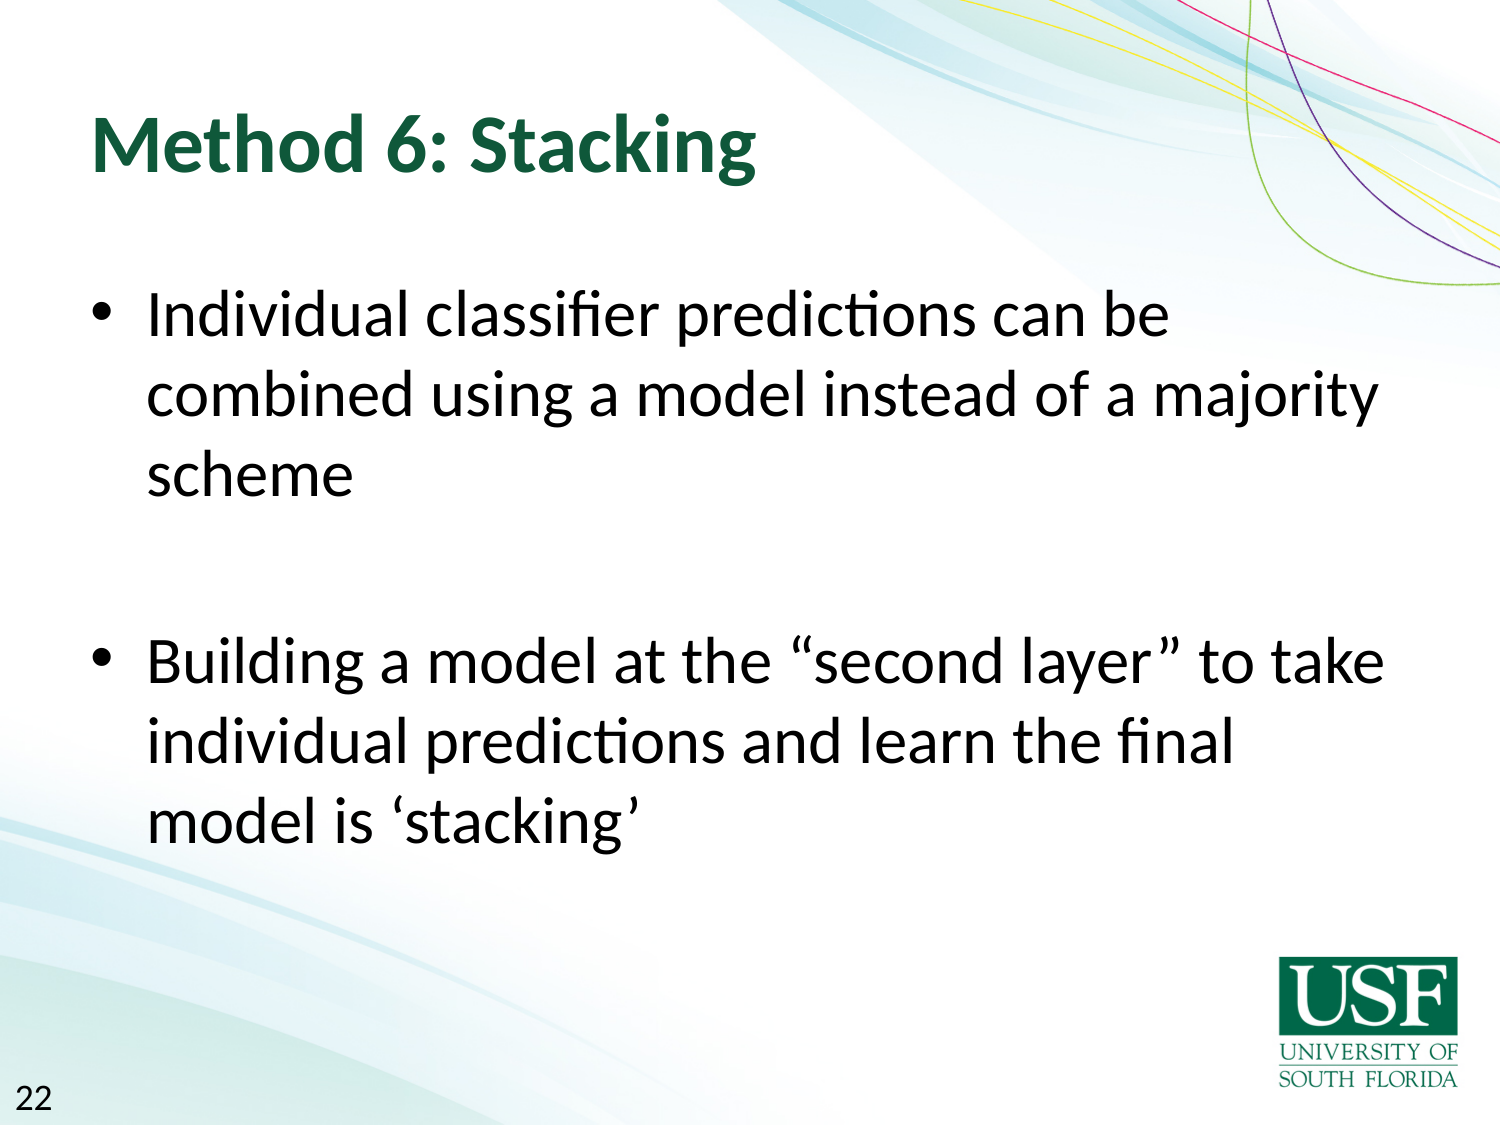

# Method 6: Stacking
Individual classifier predictions can be combined using a model instead of a majority scheme

Building a model at the “second layer” to take individual predictions and learn the final model is ‘stacking’
22